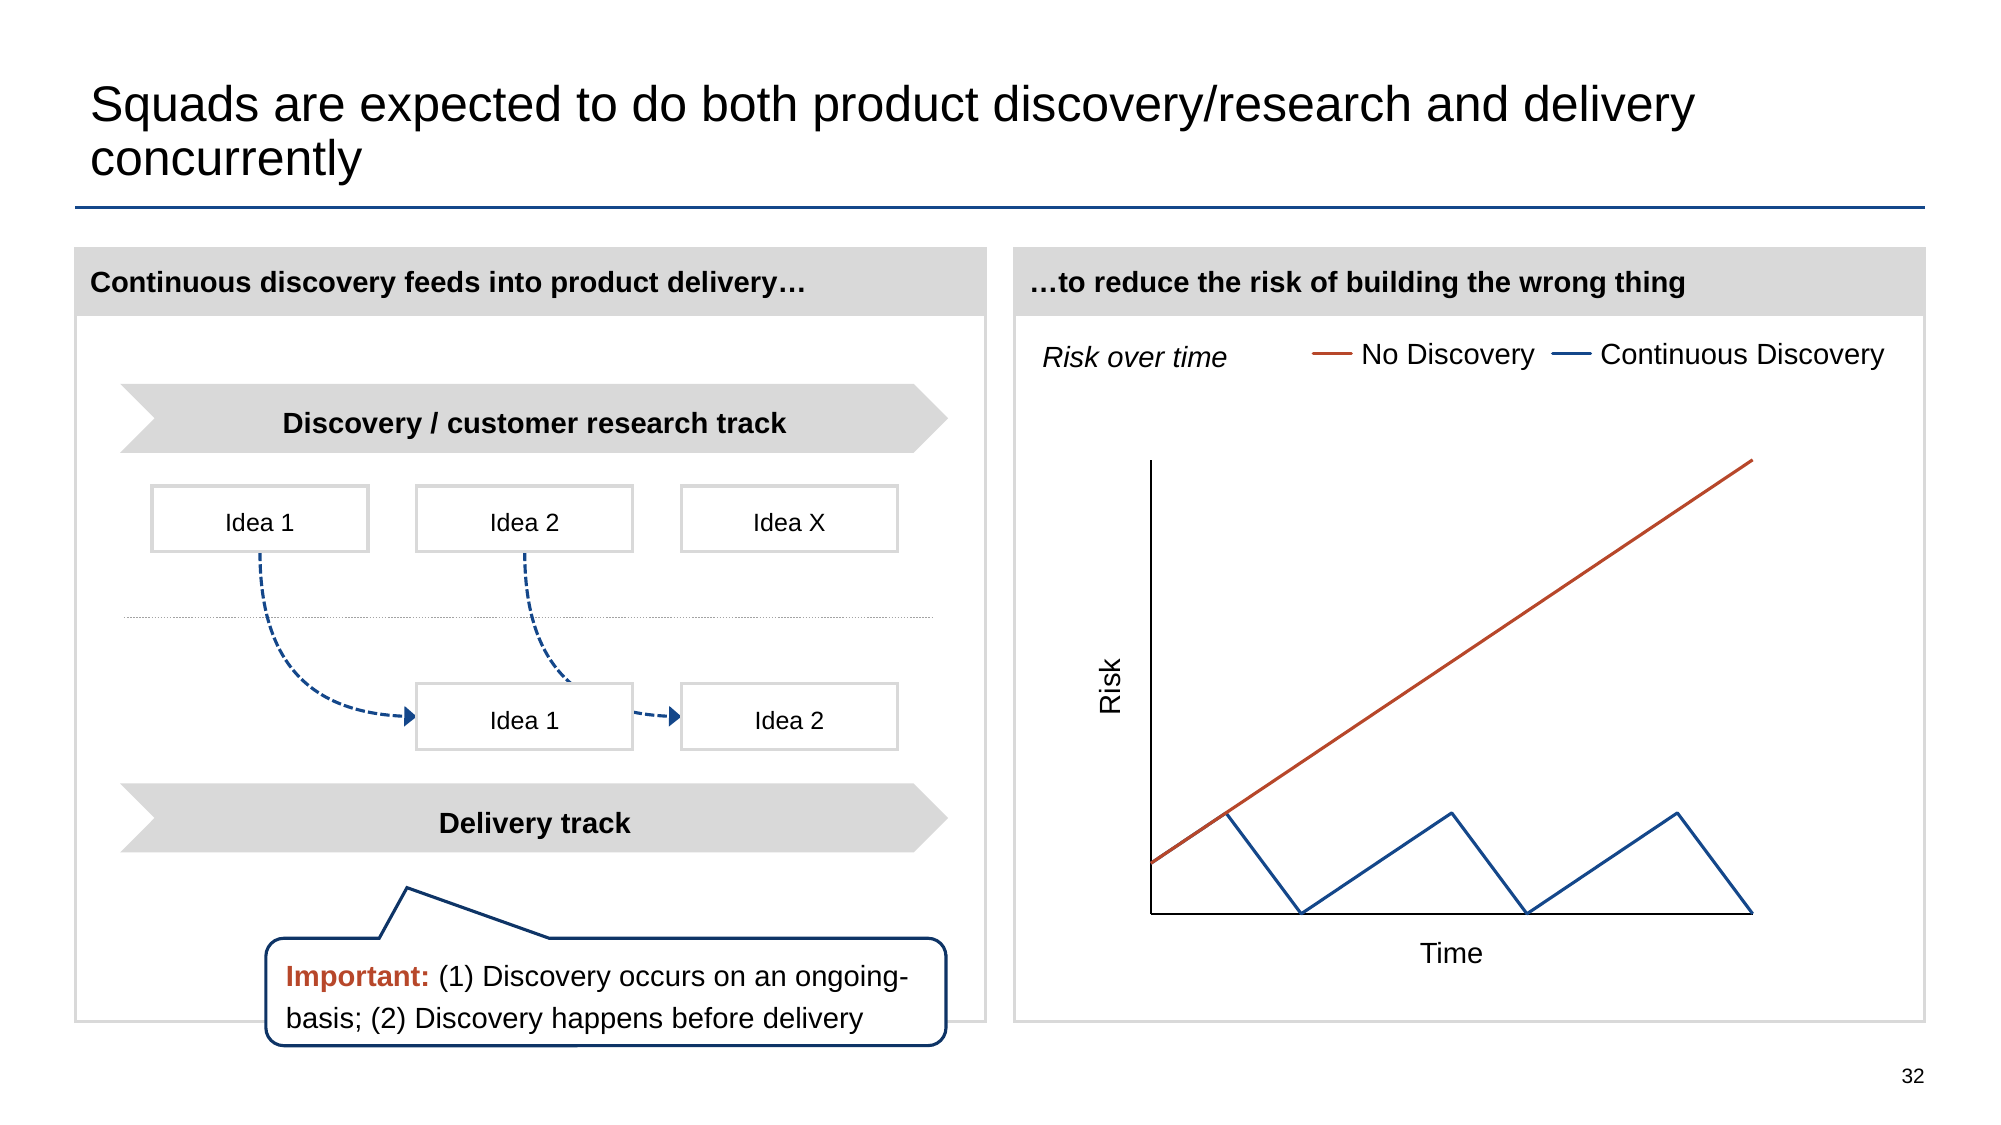

# Squads are expected to do both product discovery/research and delivery concurrently
Continuous discovery feeds into product delivery…
…to reduce the risk of building the wrong thing

Risk over time
No Discovery
Continuous Discovery
Discovery / customer research track

### Chart

| Category |  |  |
|---|---|---|
Idea 1
Idea 2
Idea X
Risk
Idea 1
Idea 2
Delivery track
Important: (1) Discovery occurs on an ongoing-basis; (2) Discovery happens before delivery
Time